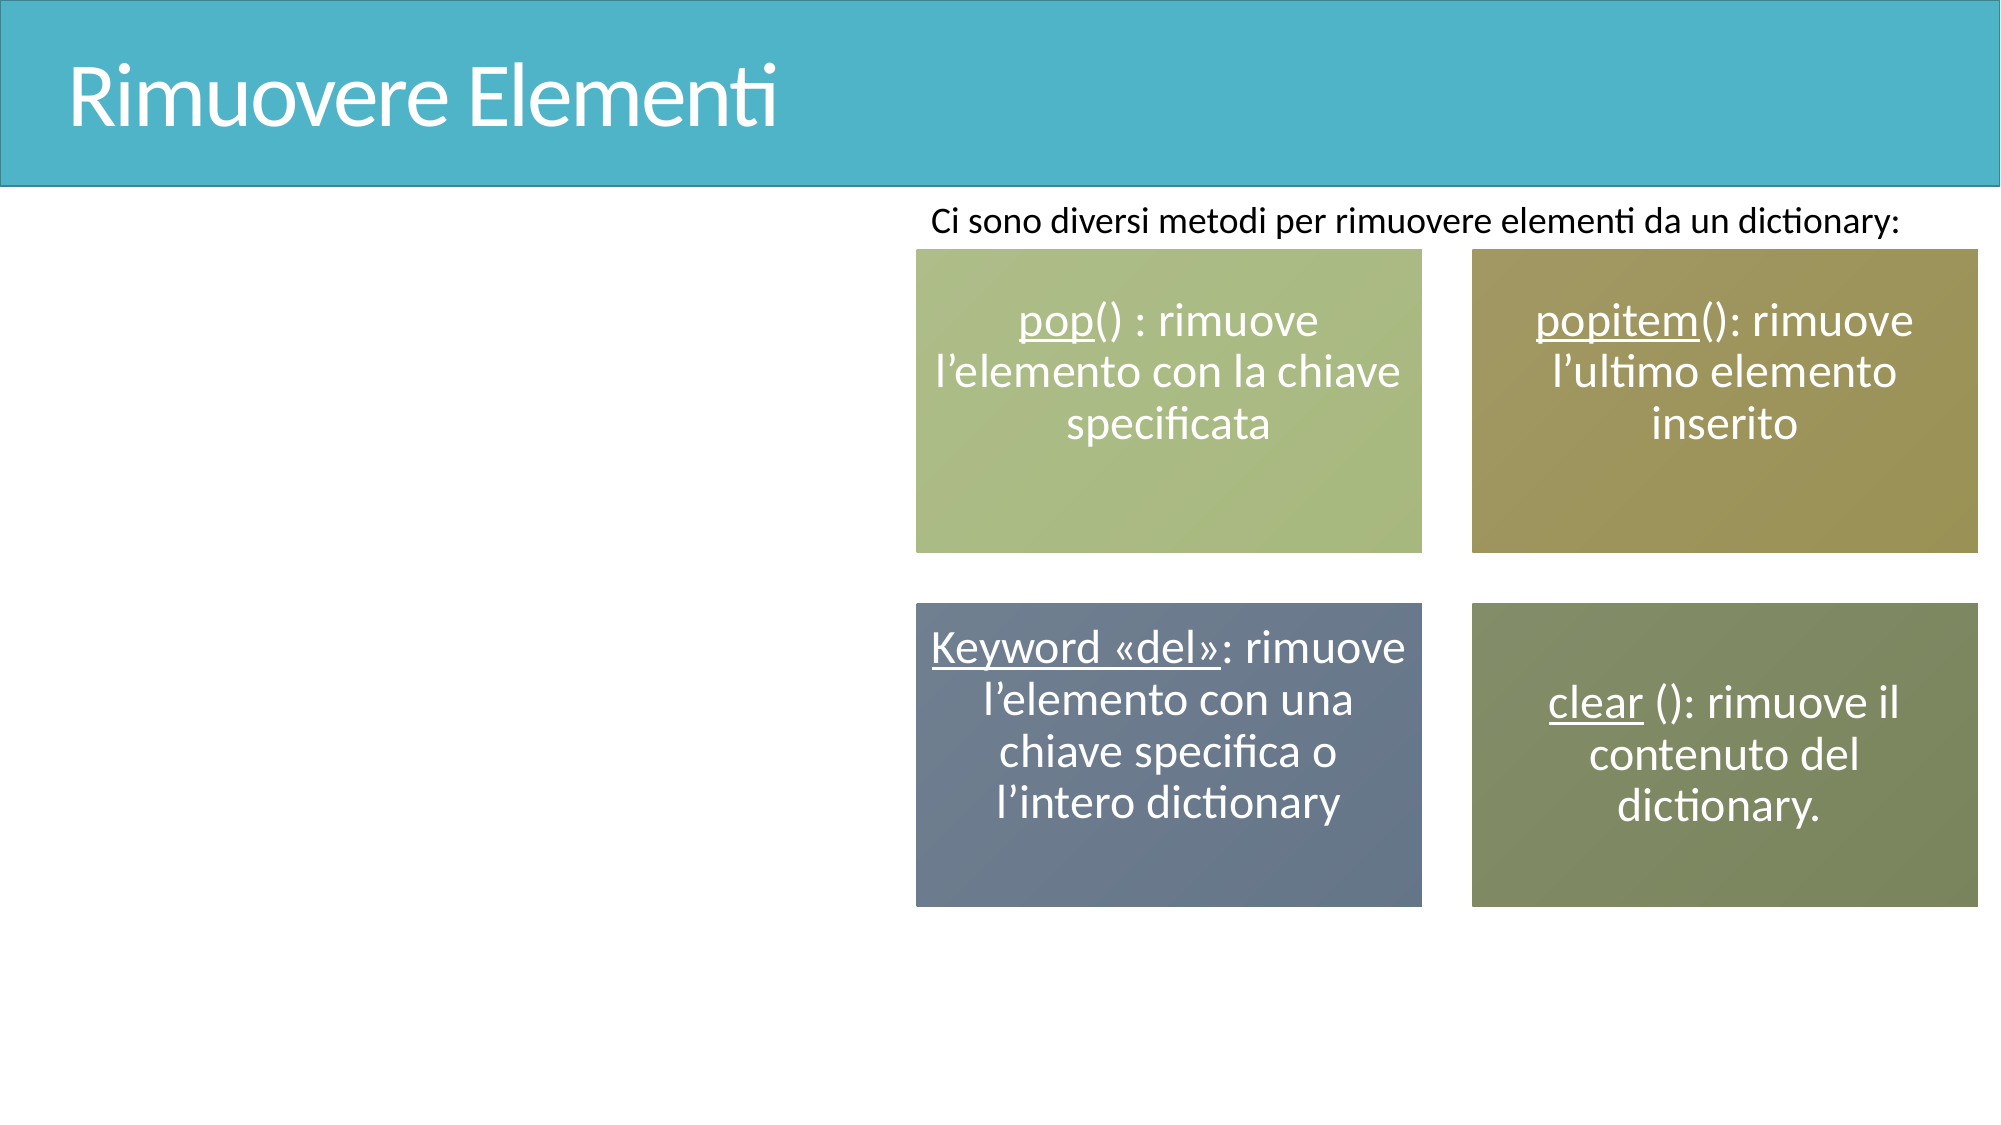

# Rimuovere Elementi
pop() : rimuove l’elemento con la chiave specificata
popitem(): rimuove l’ultimo elemento inserito
Keyword «del»: rimuove l’elemento con una chiave specifica o l’intero dictionary
clear (): rimuove il contenuto del dictionary.
Ci sono diversi metodi per rimuovere elementi da un dictionary: